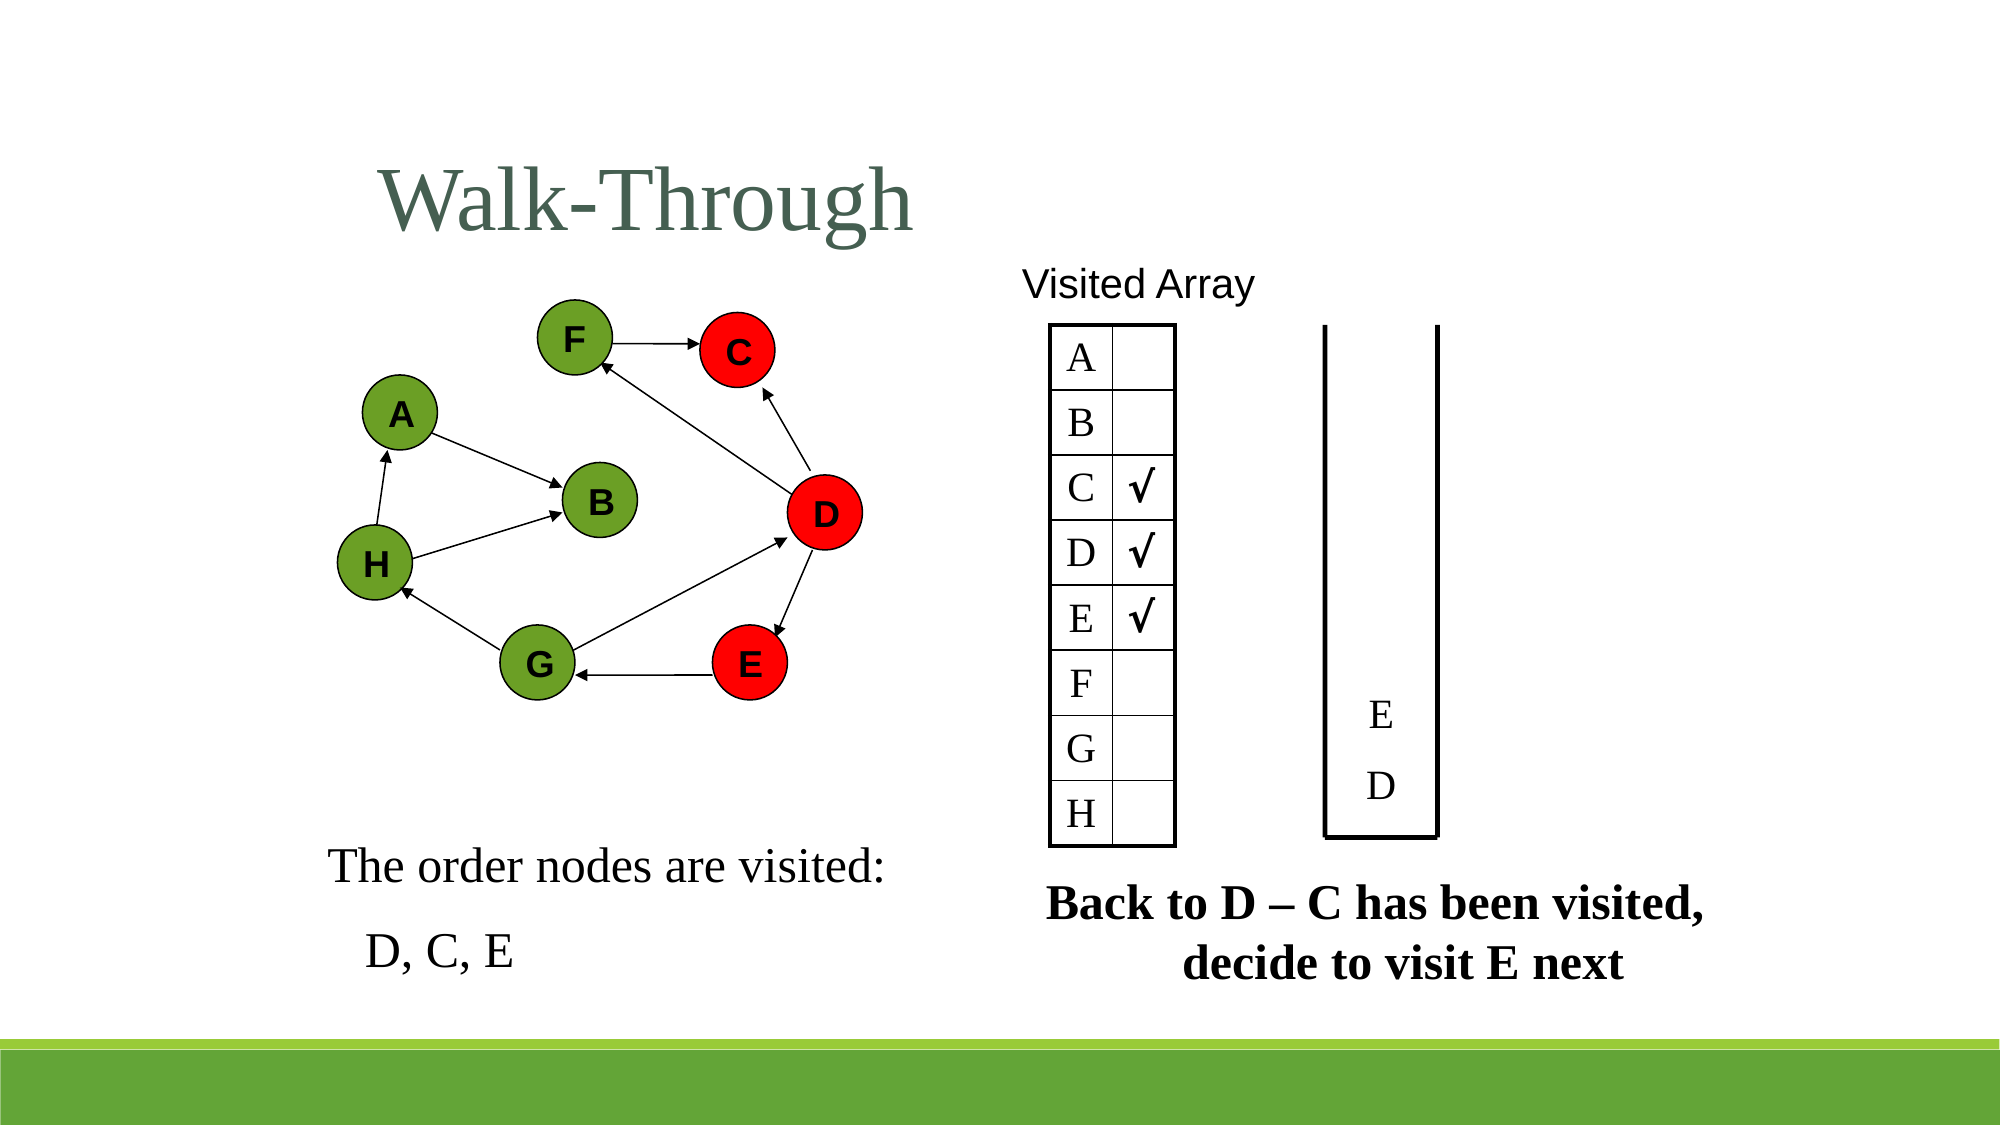

Walk-Through
Visited Array
F

C
| A |  |
| --- | --- |
| B |  |
| C | √ |
| D | √ |
| E | √ |
| F |  |
| G |  |
| H |  |

E
D

A

B
D

H

G
E

The order nodes are visited:
   D, C, E
Back to D – C has been visited, decide to visit E next